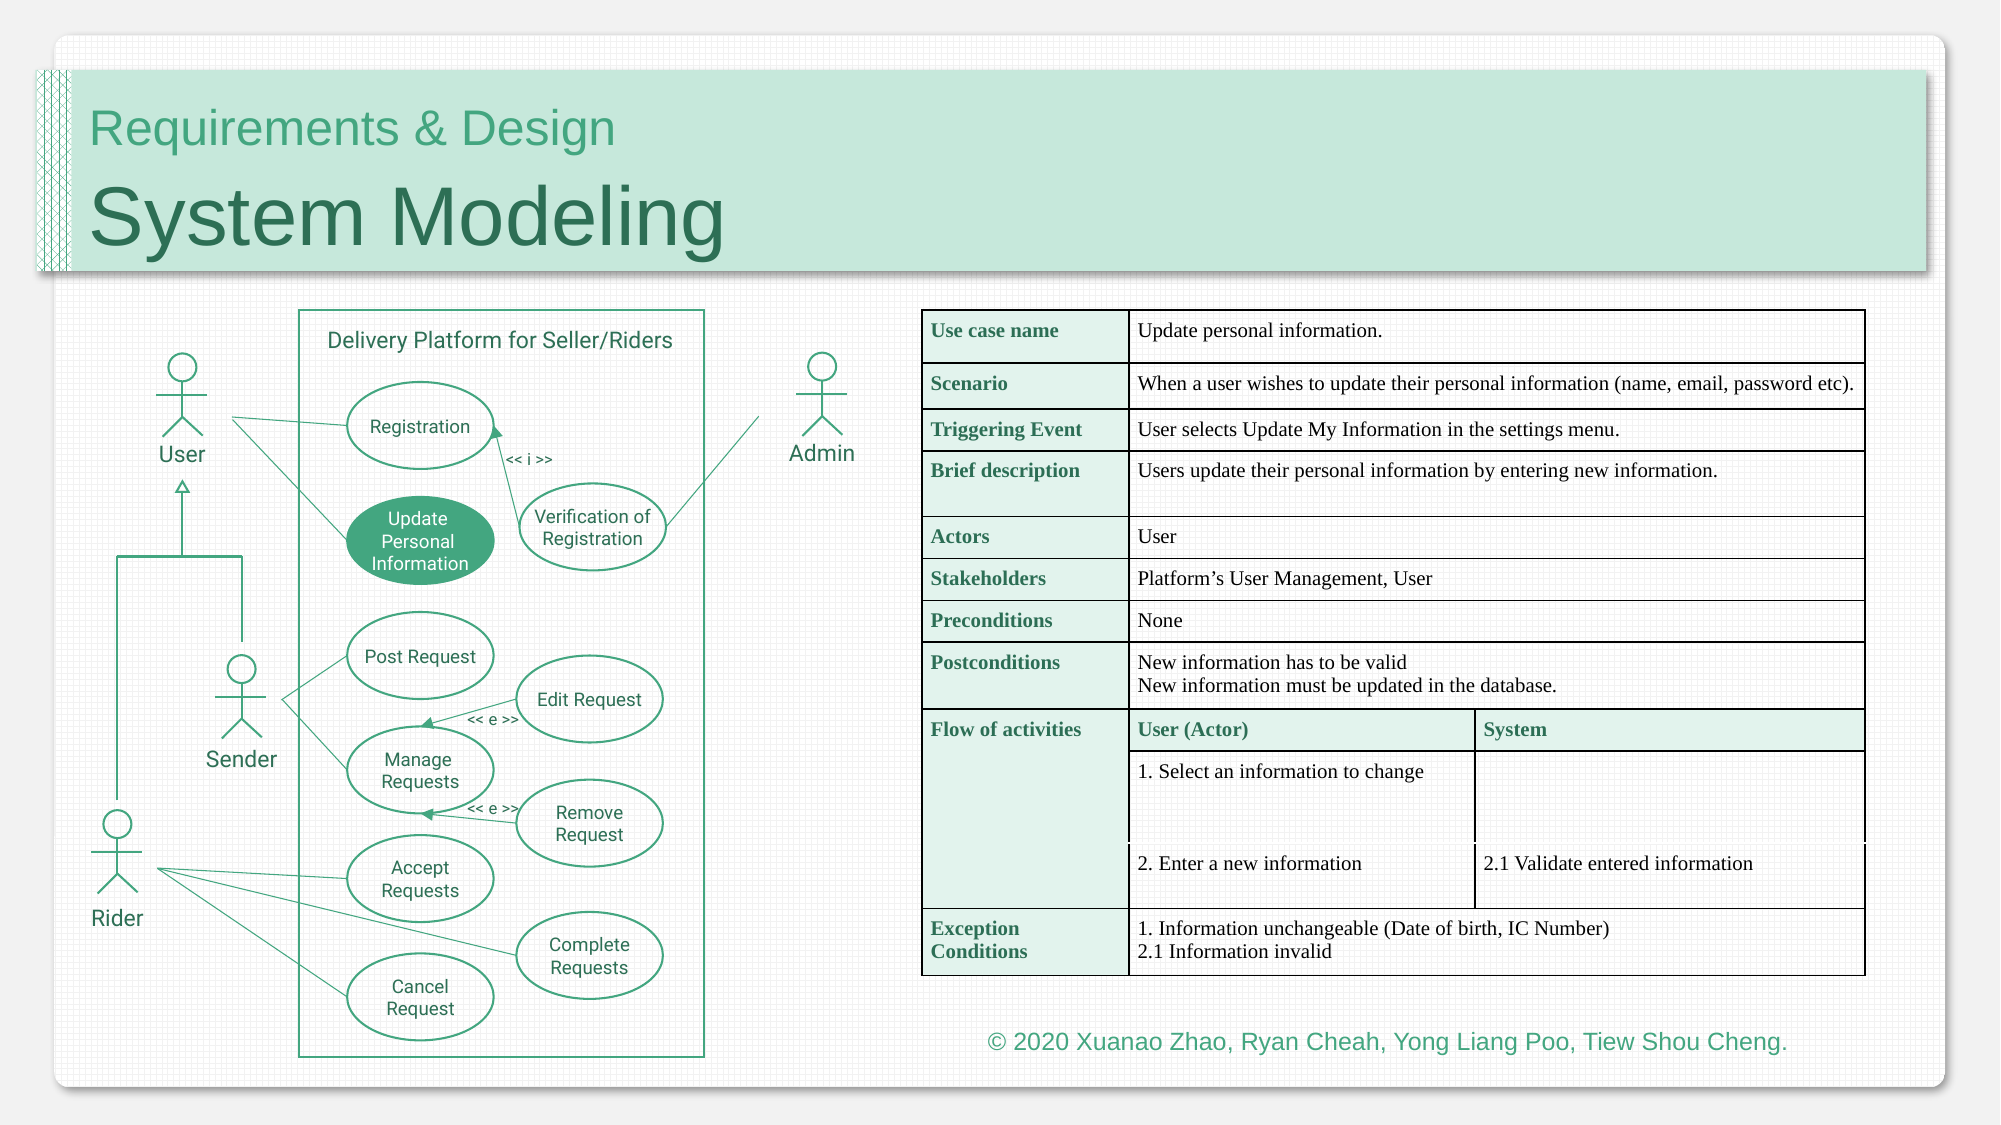

Requirements & Design
System Modeling

| Use case name | Update personal information. |  |
| --- | --- | --- |
| Scenario | When a user wishes to update their personal information (name, email, password etc). |  |
| Triggering Event | User selects Update My Information in the settings menu. |  |
| Brief description | Users update their personal information by entering new information. |  |
| Actors | User |  |
| Stakeholders | Platform’s User Management, User |  |
| Preconditions | None |  |
| Postconditions | New information has to be valid New information must be updated in the database. |  |
| Flow of activities | User (Actor) | System |
|  | 1. Select an information to change |  |
|  | 2. Enter a new information | 2.1 Validate entered information |
| Exception Conditions | 1. Information unchangeable (Date of birth, IC Number) 2.1 Information invalid |  |
Delivery Platform for Seller/Riders

Admin

User
Registration
<< i >>

Verification of
Registration
Update
Personal
Information
Post Request

Sender
Edit Request
<< e >>
Manage
Requests
Remove
Request
<< e >>

Rider
Accept
Requests
Complete
Requests
Cancel
Request
© 2020 Xuanao Zhao, Ryan Cheah, Yong Liang Poo, Tiew Shou Cheng.